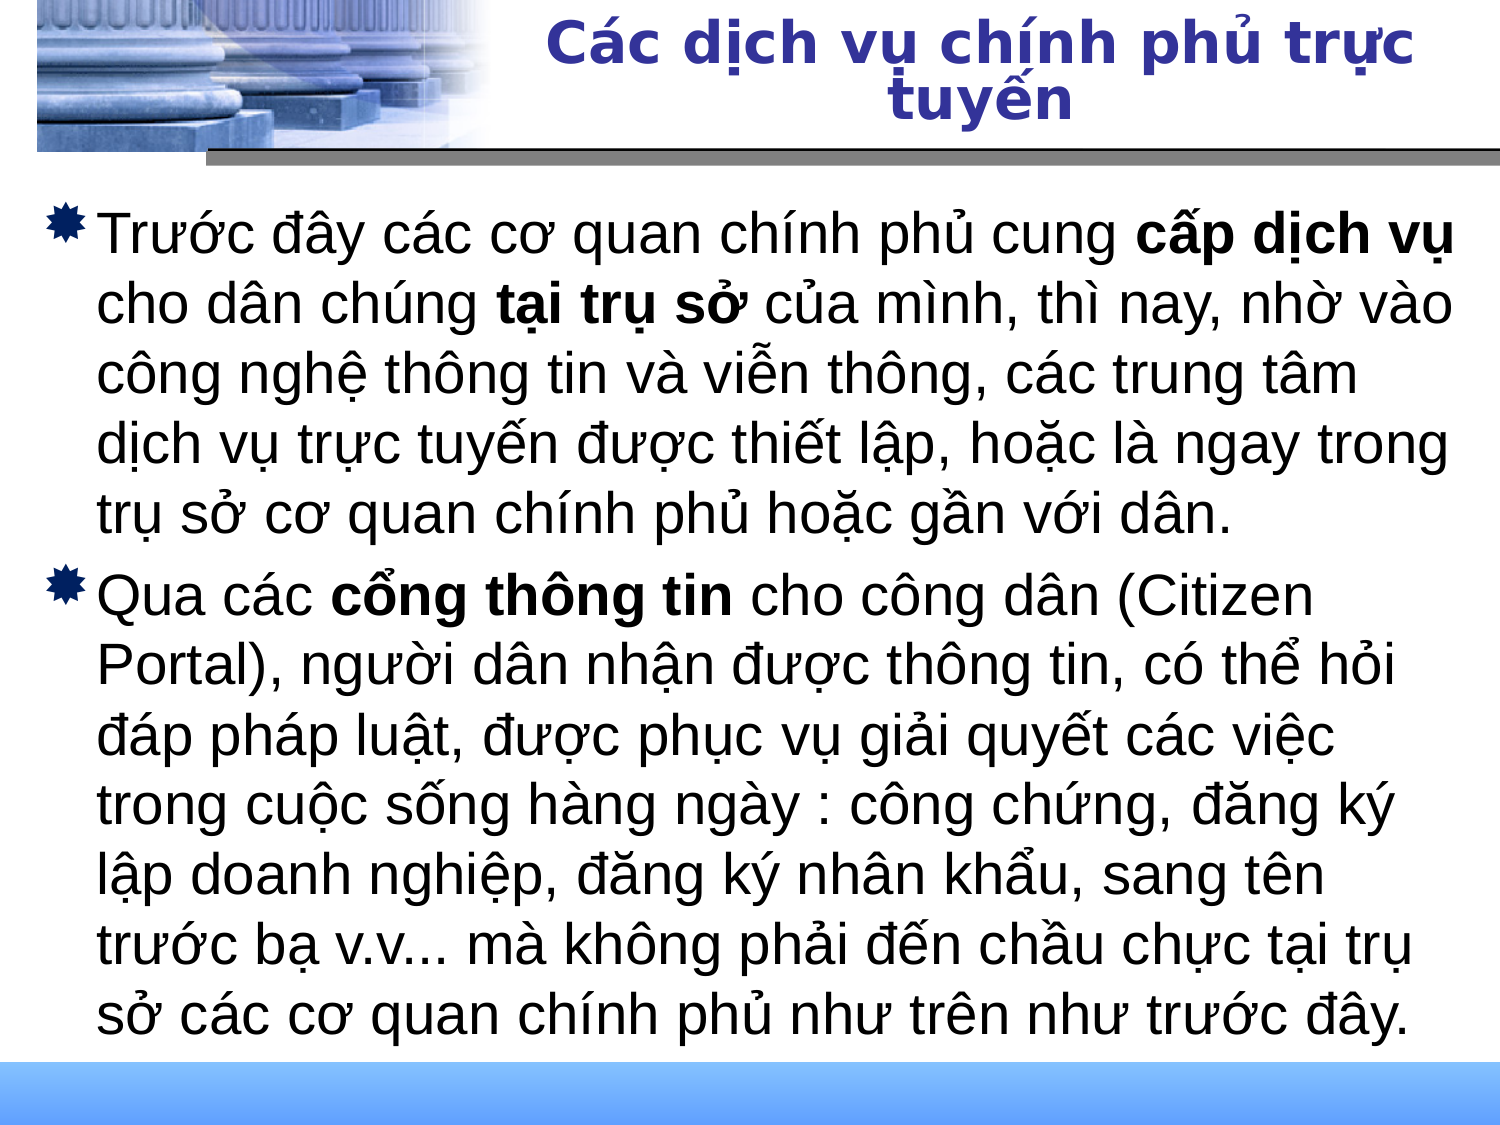

# Các dịch vụ chính phủ trực tuyến
Trước đây các cơ quan chính phủ cung cấp dịch vụ cho dân chúng tại trụ sở của mình, thì nay, nhờ vào công nghệ thông tin và viễn thông, các trung tâm dịch vụ trực tuyến được thiết lập, hoặc là ngay trong trụ sở cơ quan chính phủ hoặc gần với dân.
Qua các cổng thông tin cho công dân (Citizen Portal), người dân nhận được thông tin, có thể hỏi đáp pháp luật, được phục vụ giải quyết các việc trong cuộc sống hàng ngày : công chứng, đăng ký lập doanh nghiệp, đăng ký nhân khẩu, sang tên trước bạ v.v... mà không phải đến chầu chực tại trụ sở các cơ quan chính phủ như trên như trước đây.